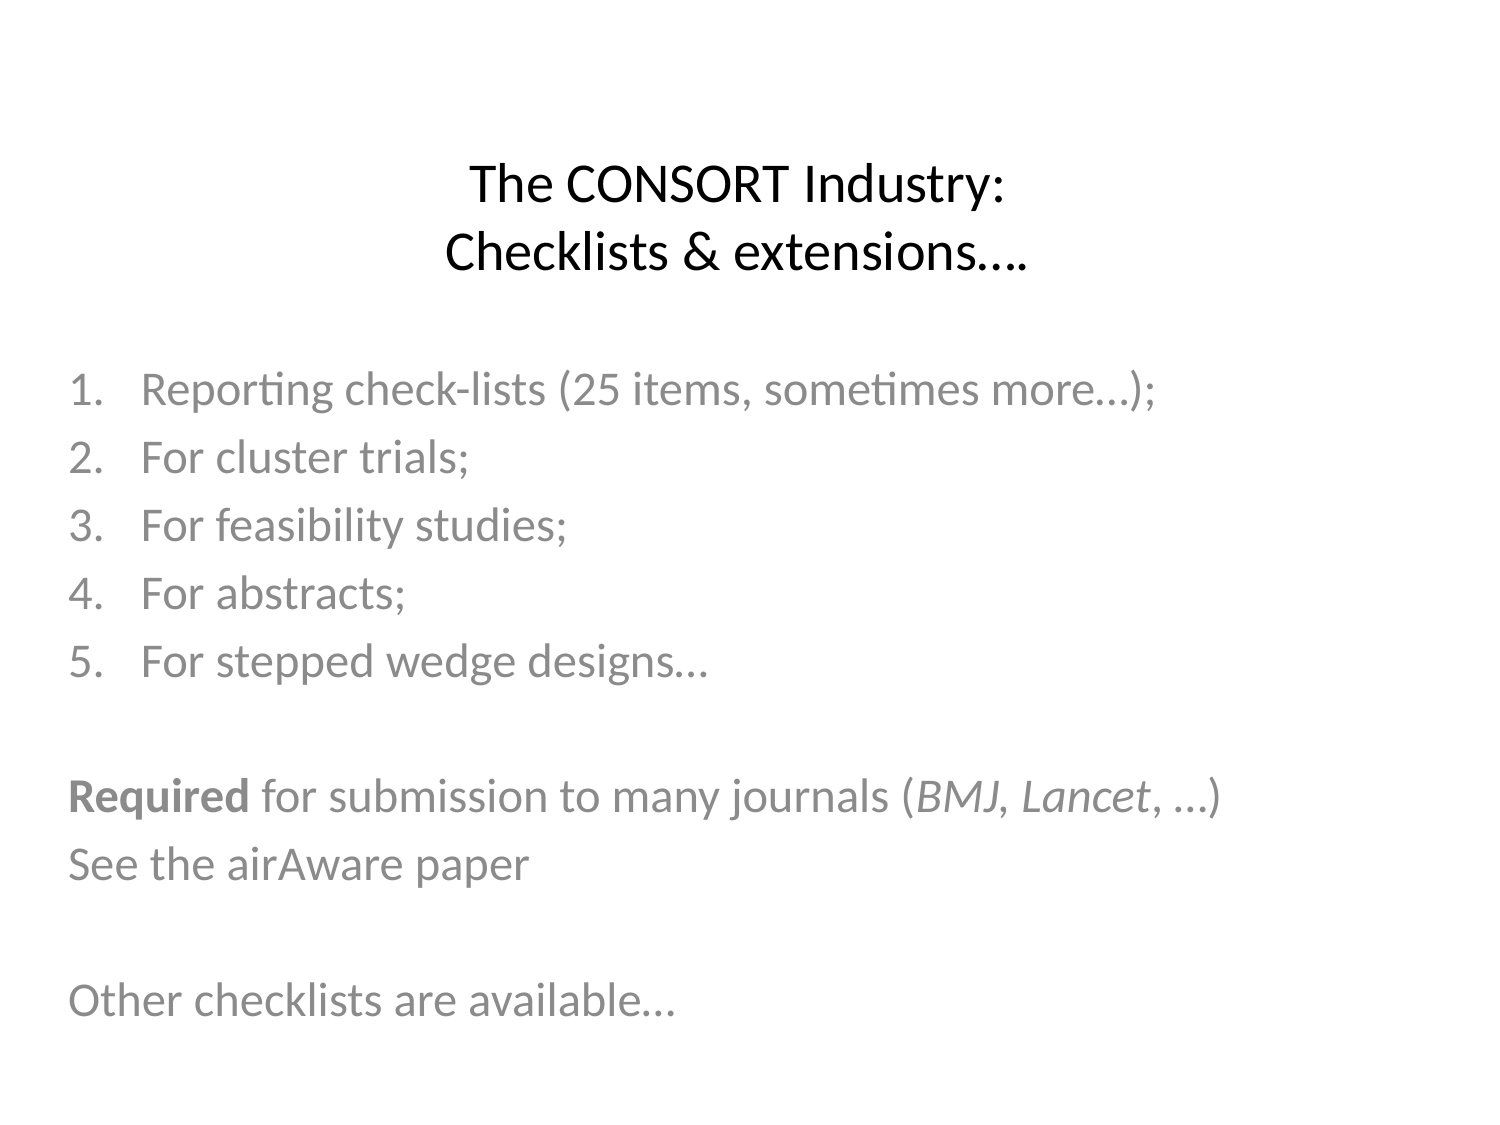

# The CONSORT Industry: Checklists & extensions….
Reporting check-lists (25 items, sometimes more…);
For cluster trials;
For feasibility studies;
For abstracts;
For stepped wedge designs…

Required for submission to many journals (BMJ, Lancet, …)
See the airAware paper

Other checklists are available…